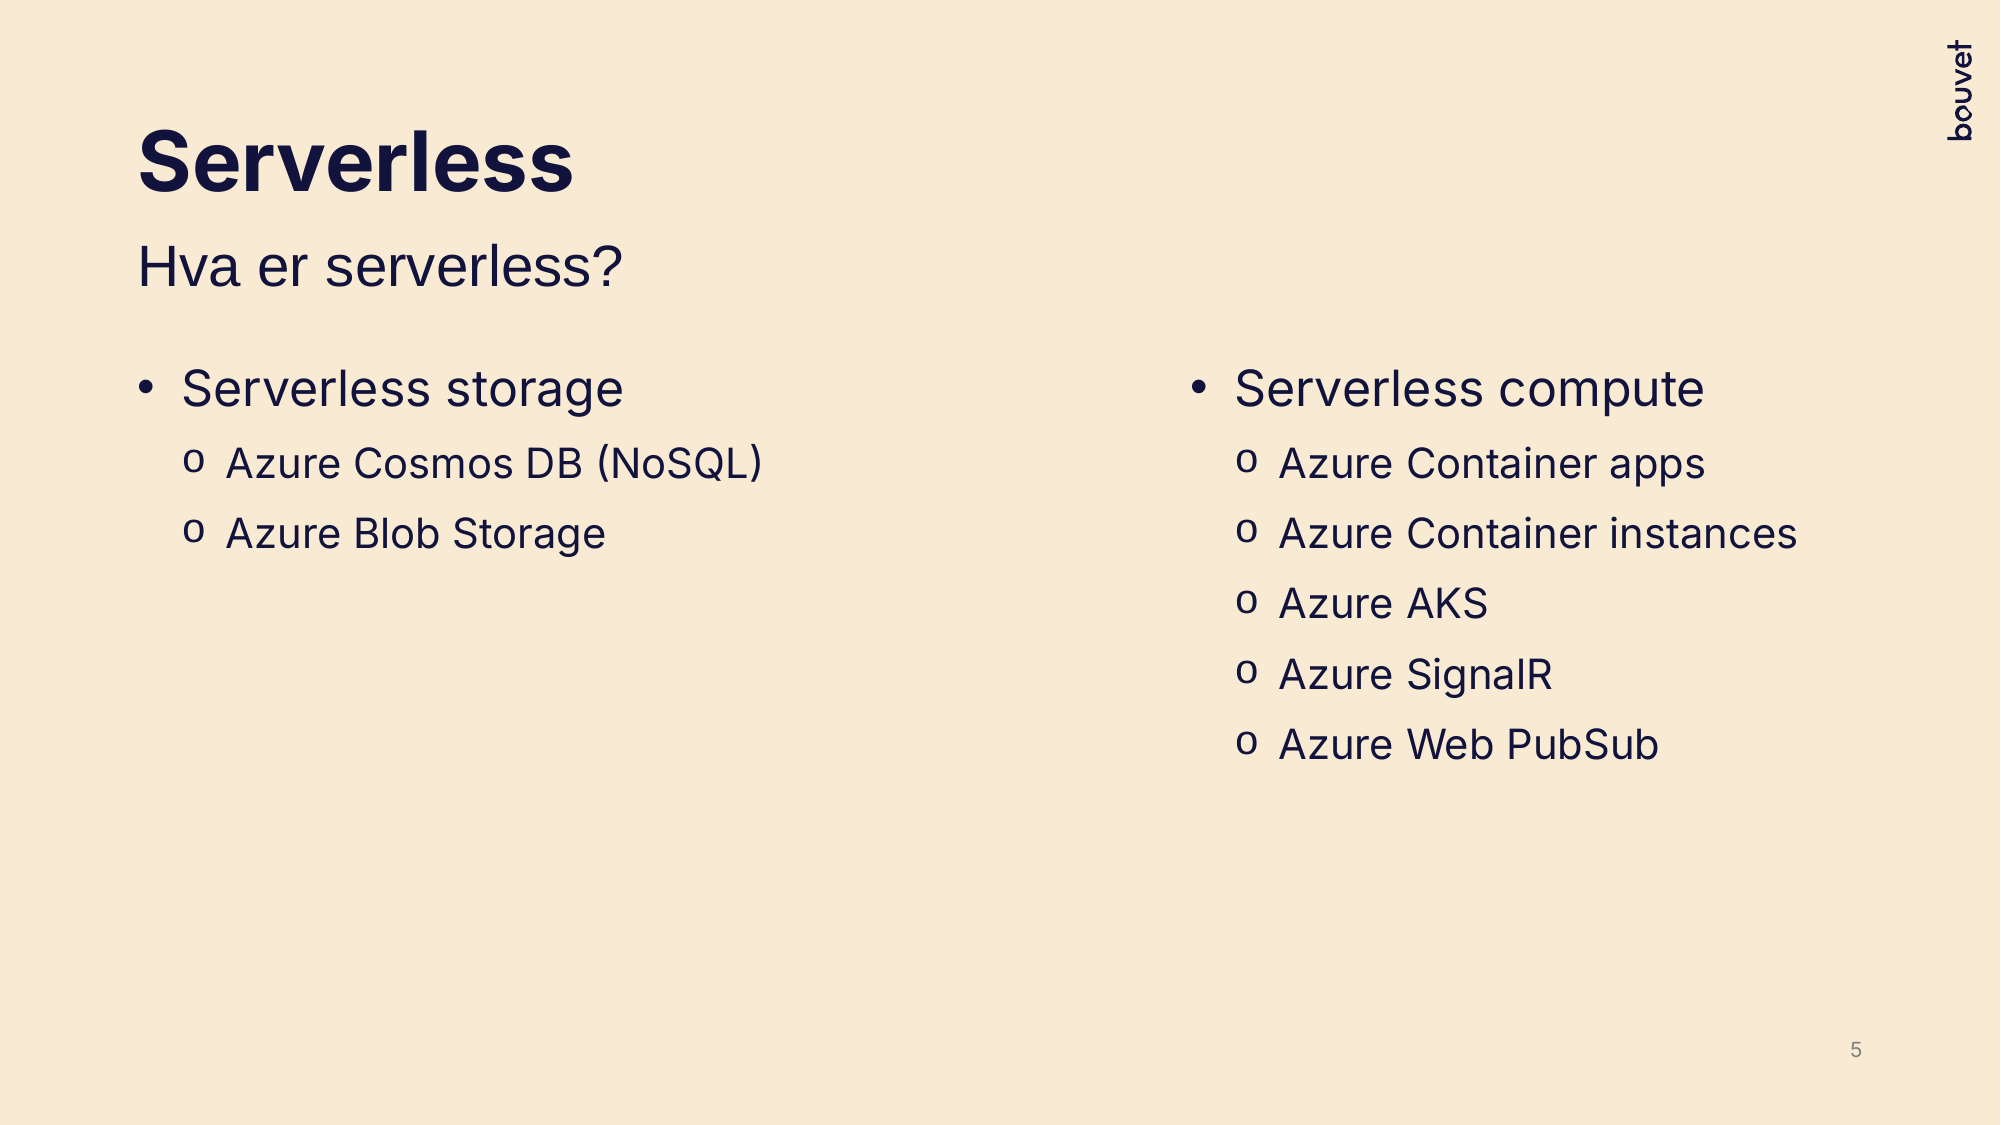

# Serverless
Hva er serverless?
Serverless storage
Azure Cosmos DB (NoSQL)
Azure Blob Storage
Serverless compute
Azure Container apps
Azure Container instances
Azure AKS
Azure SignalR
Azure Web PubSub

5